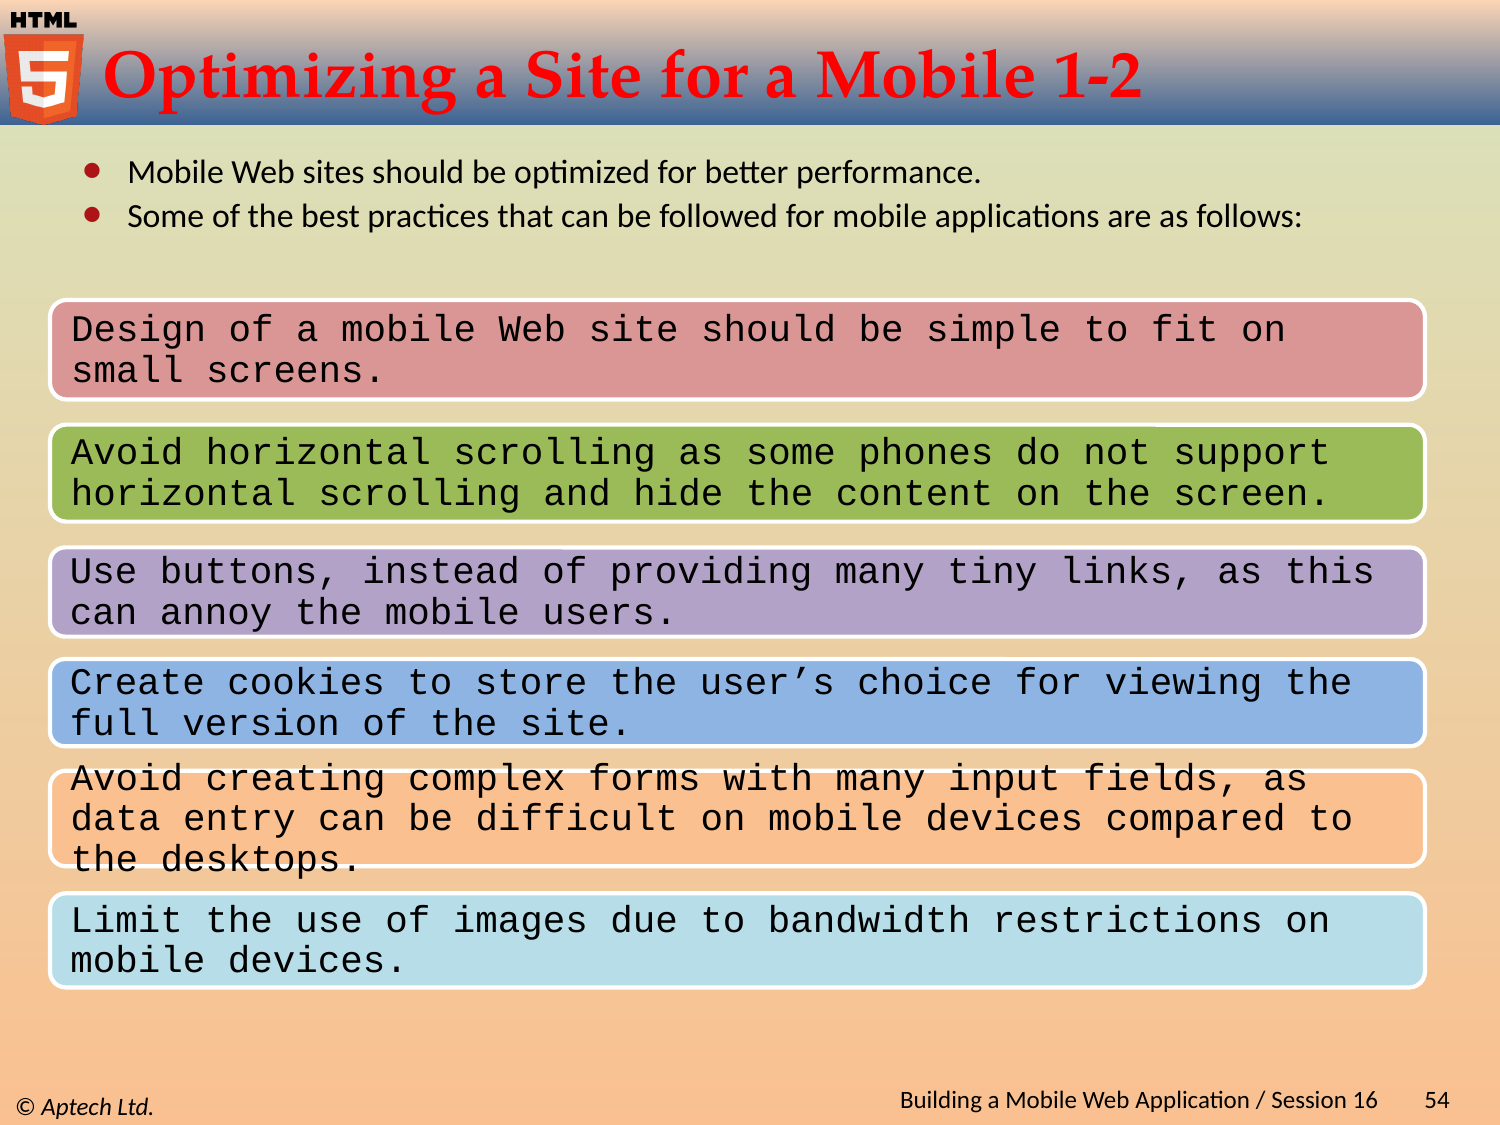

# Optimizing a Site for a Mobile 1-2
Mobile Web sites should be optimized for better performance.
Some of the best practices that can be followed for mobile applications are as follows:
Design of a mobile Web site should be simple to fit on small screens.
Avoid horizontal scrolling as some phones do not support horizontal scrolling and hide the content on the screen.
Use buttons, instead of providing many tiny links, as this can annoy the mobile users.
Create cookies to store the user’s choice for viewing the full version of the site.
Avoid creating complex forms with many input fields, as data entry can be difficult on mobile devices compared to the desktops.
Limit the use of images due to bandwidth restrictions on mobile devices.
Building a Mobile Web Application / Session 16
54